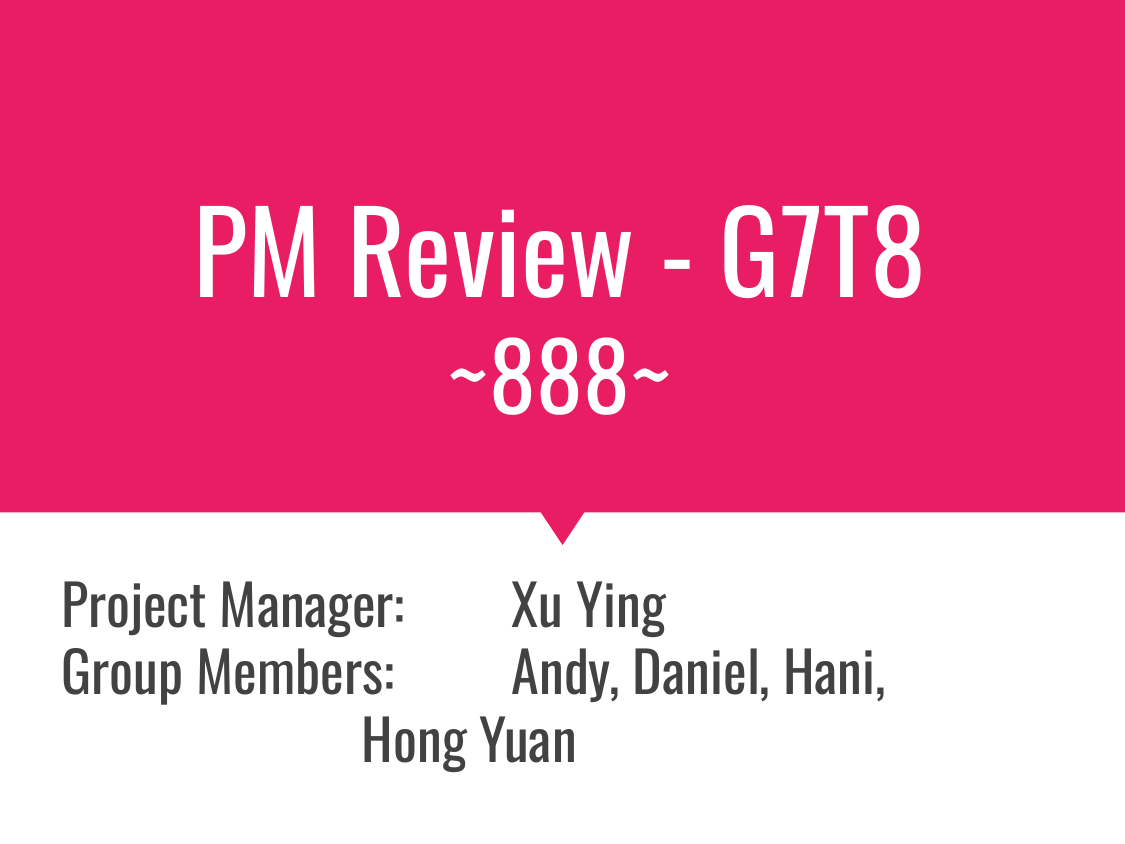

# PM Review - G7T8
~888~
Project Manager: 	Xu Ying
Group Members: 	Andy, Daniel, Hani,   			Hong Yuan